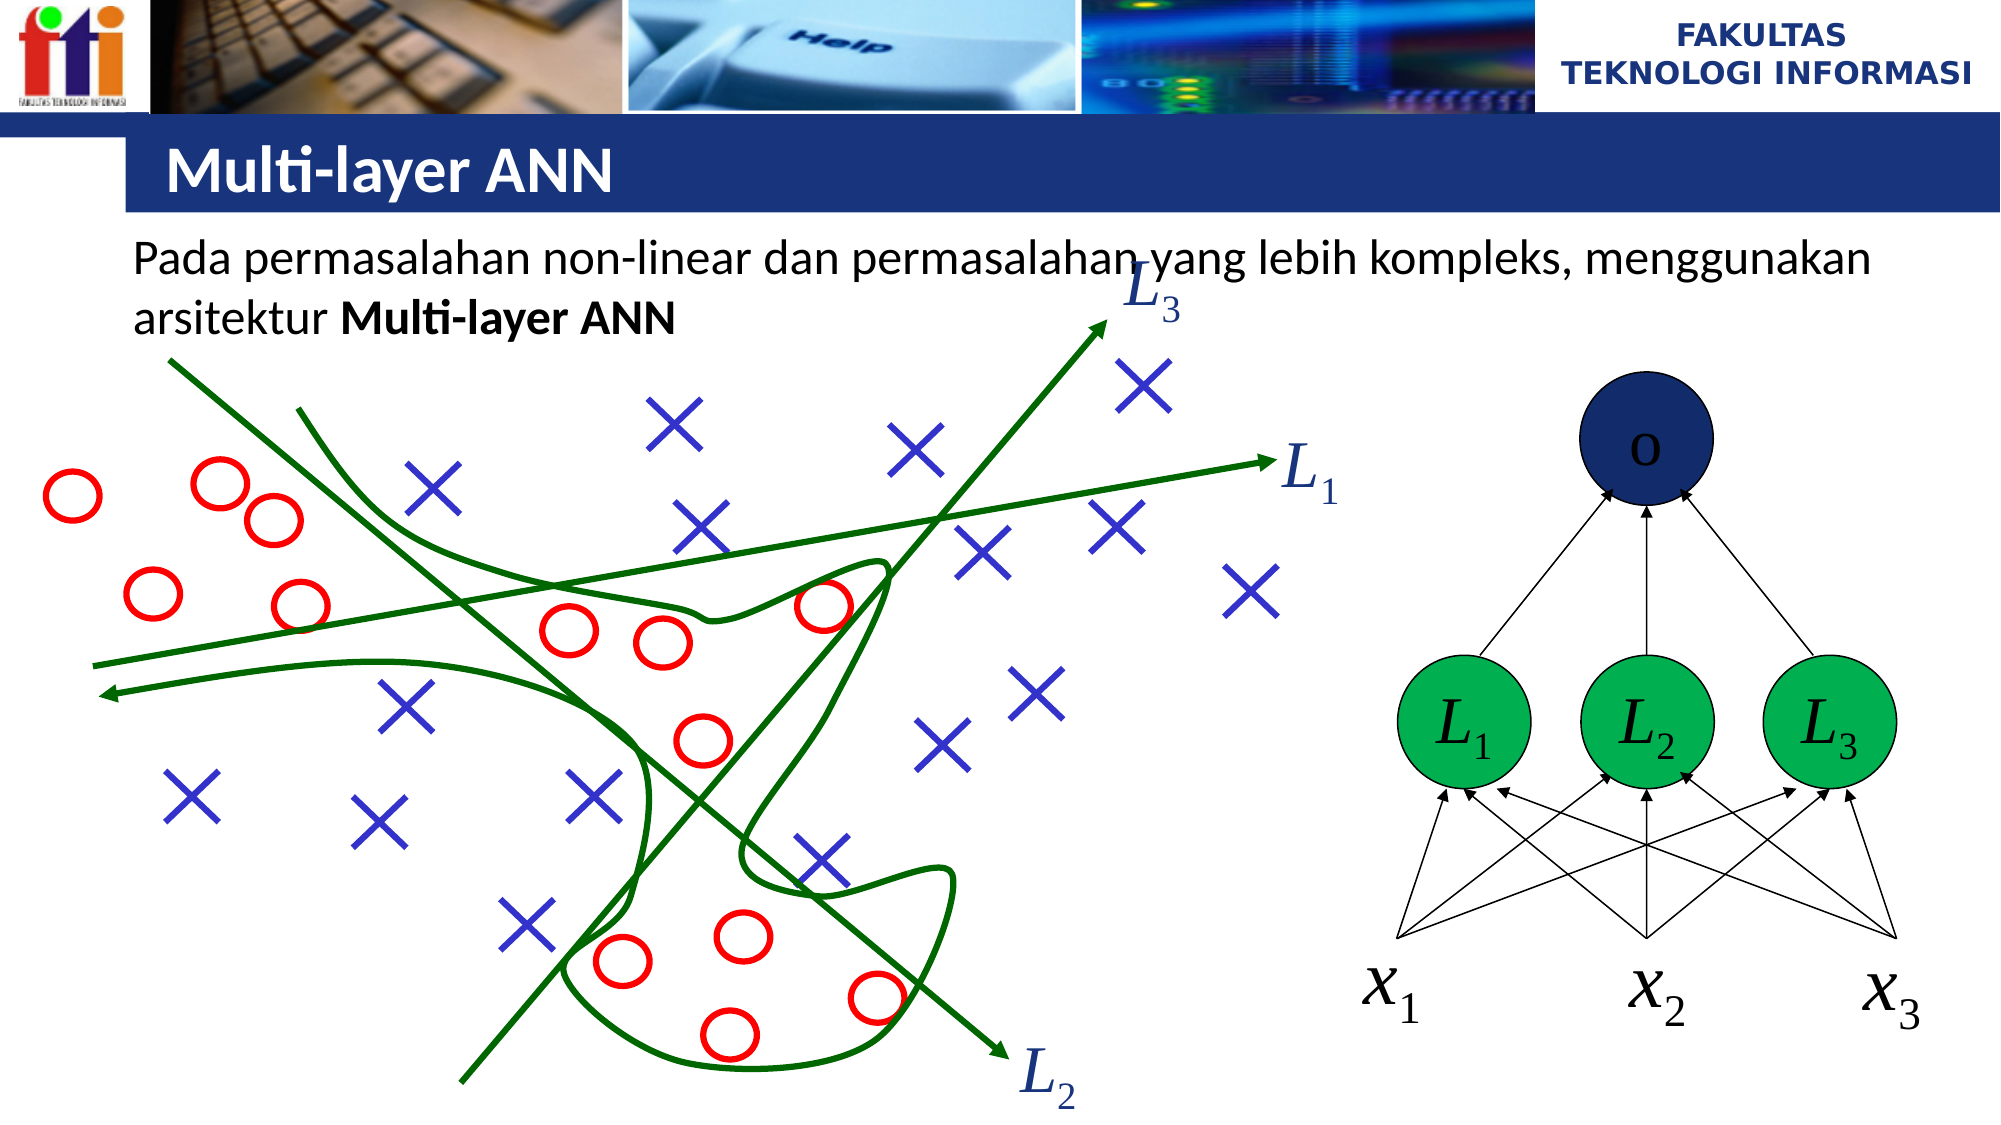

# Multi-layer ANN
Pada permasalahan non-linear dan permasalahan yang lebih kompleks, menggunakan arsitektur Multi-layer ANN
L3

o

L1

L1
L2
L3

x1
x2
x3
L2